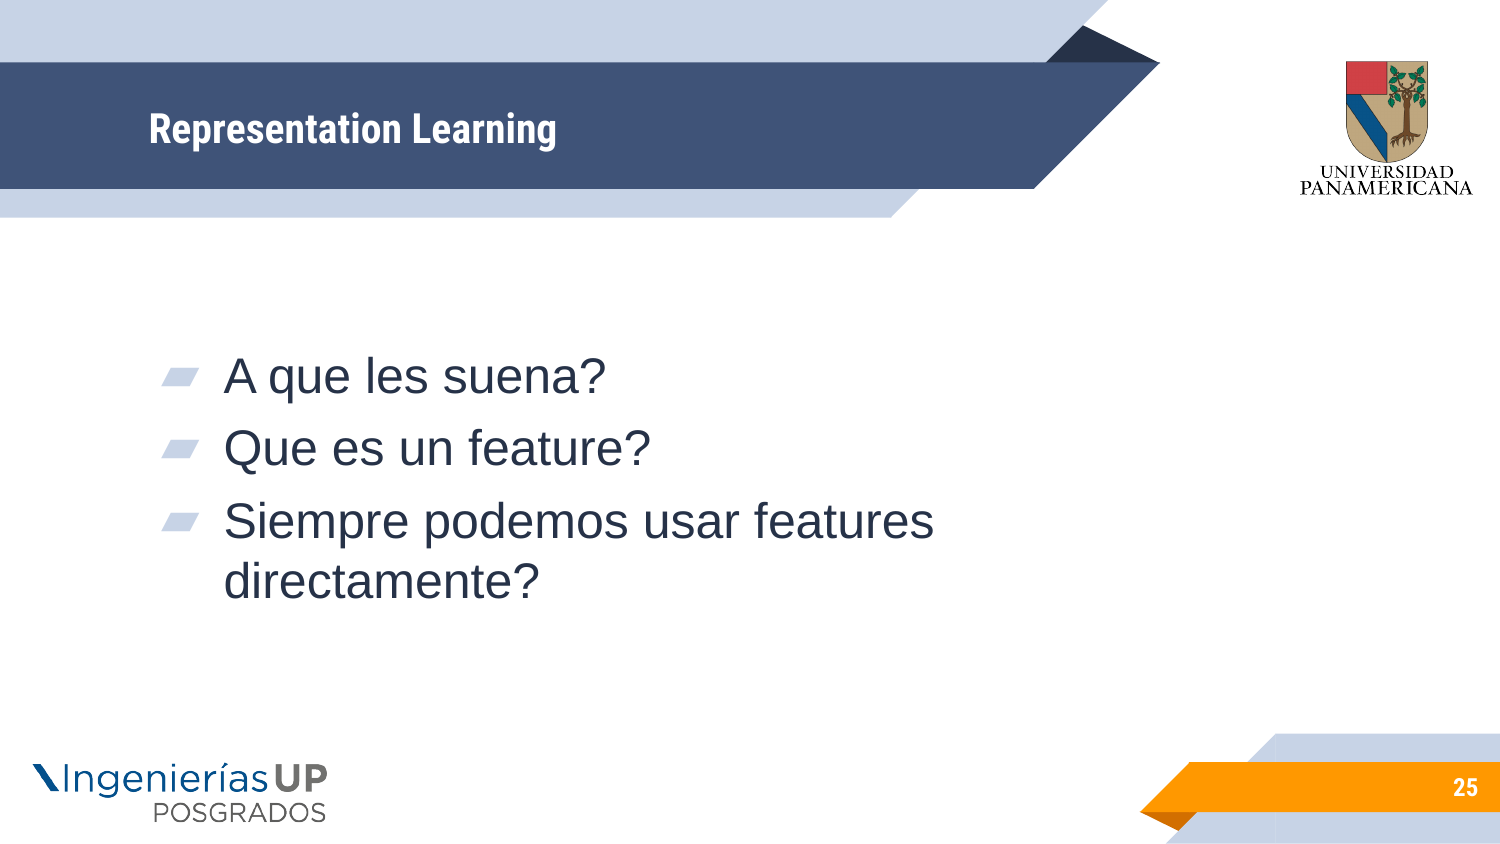

# Representation Learning
A que les suena?
Que es un feature?
Siempre podemos usar features directamente?
25